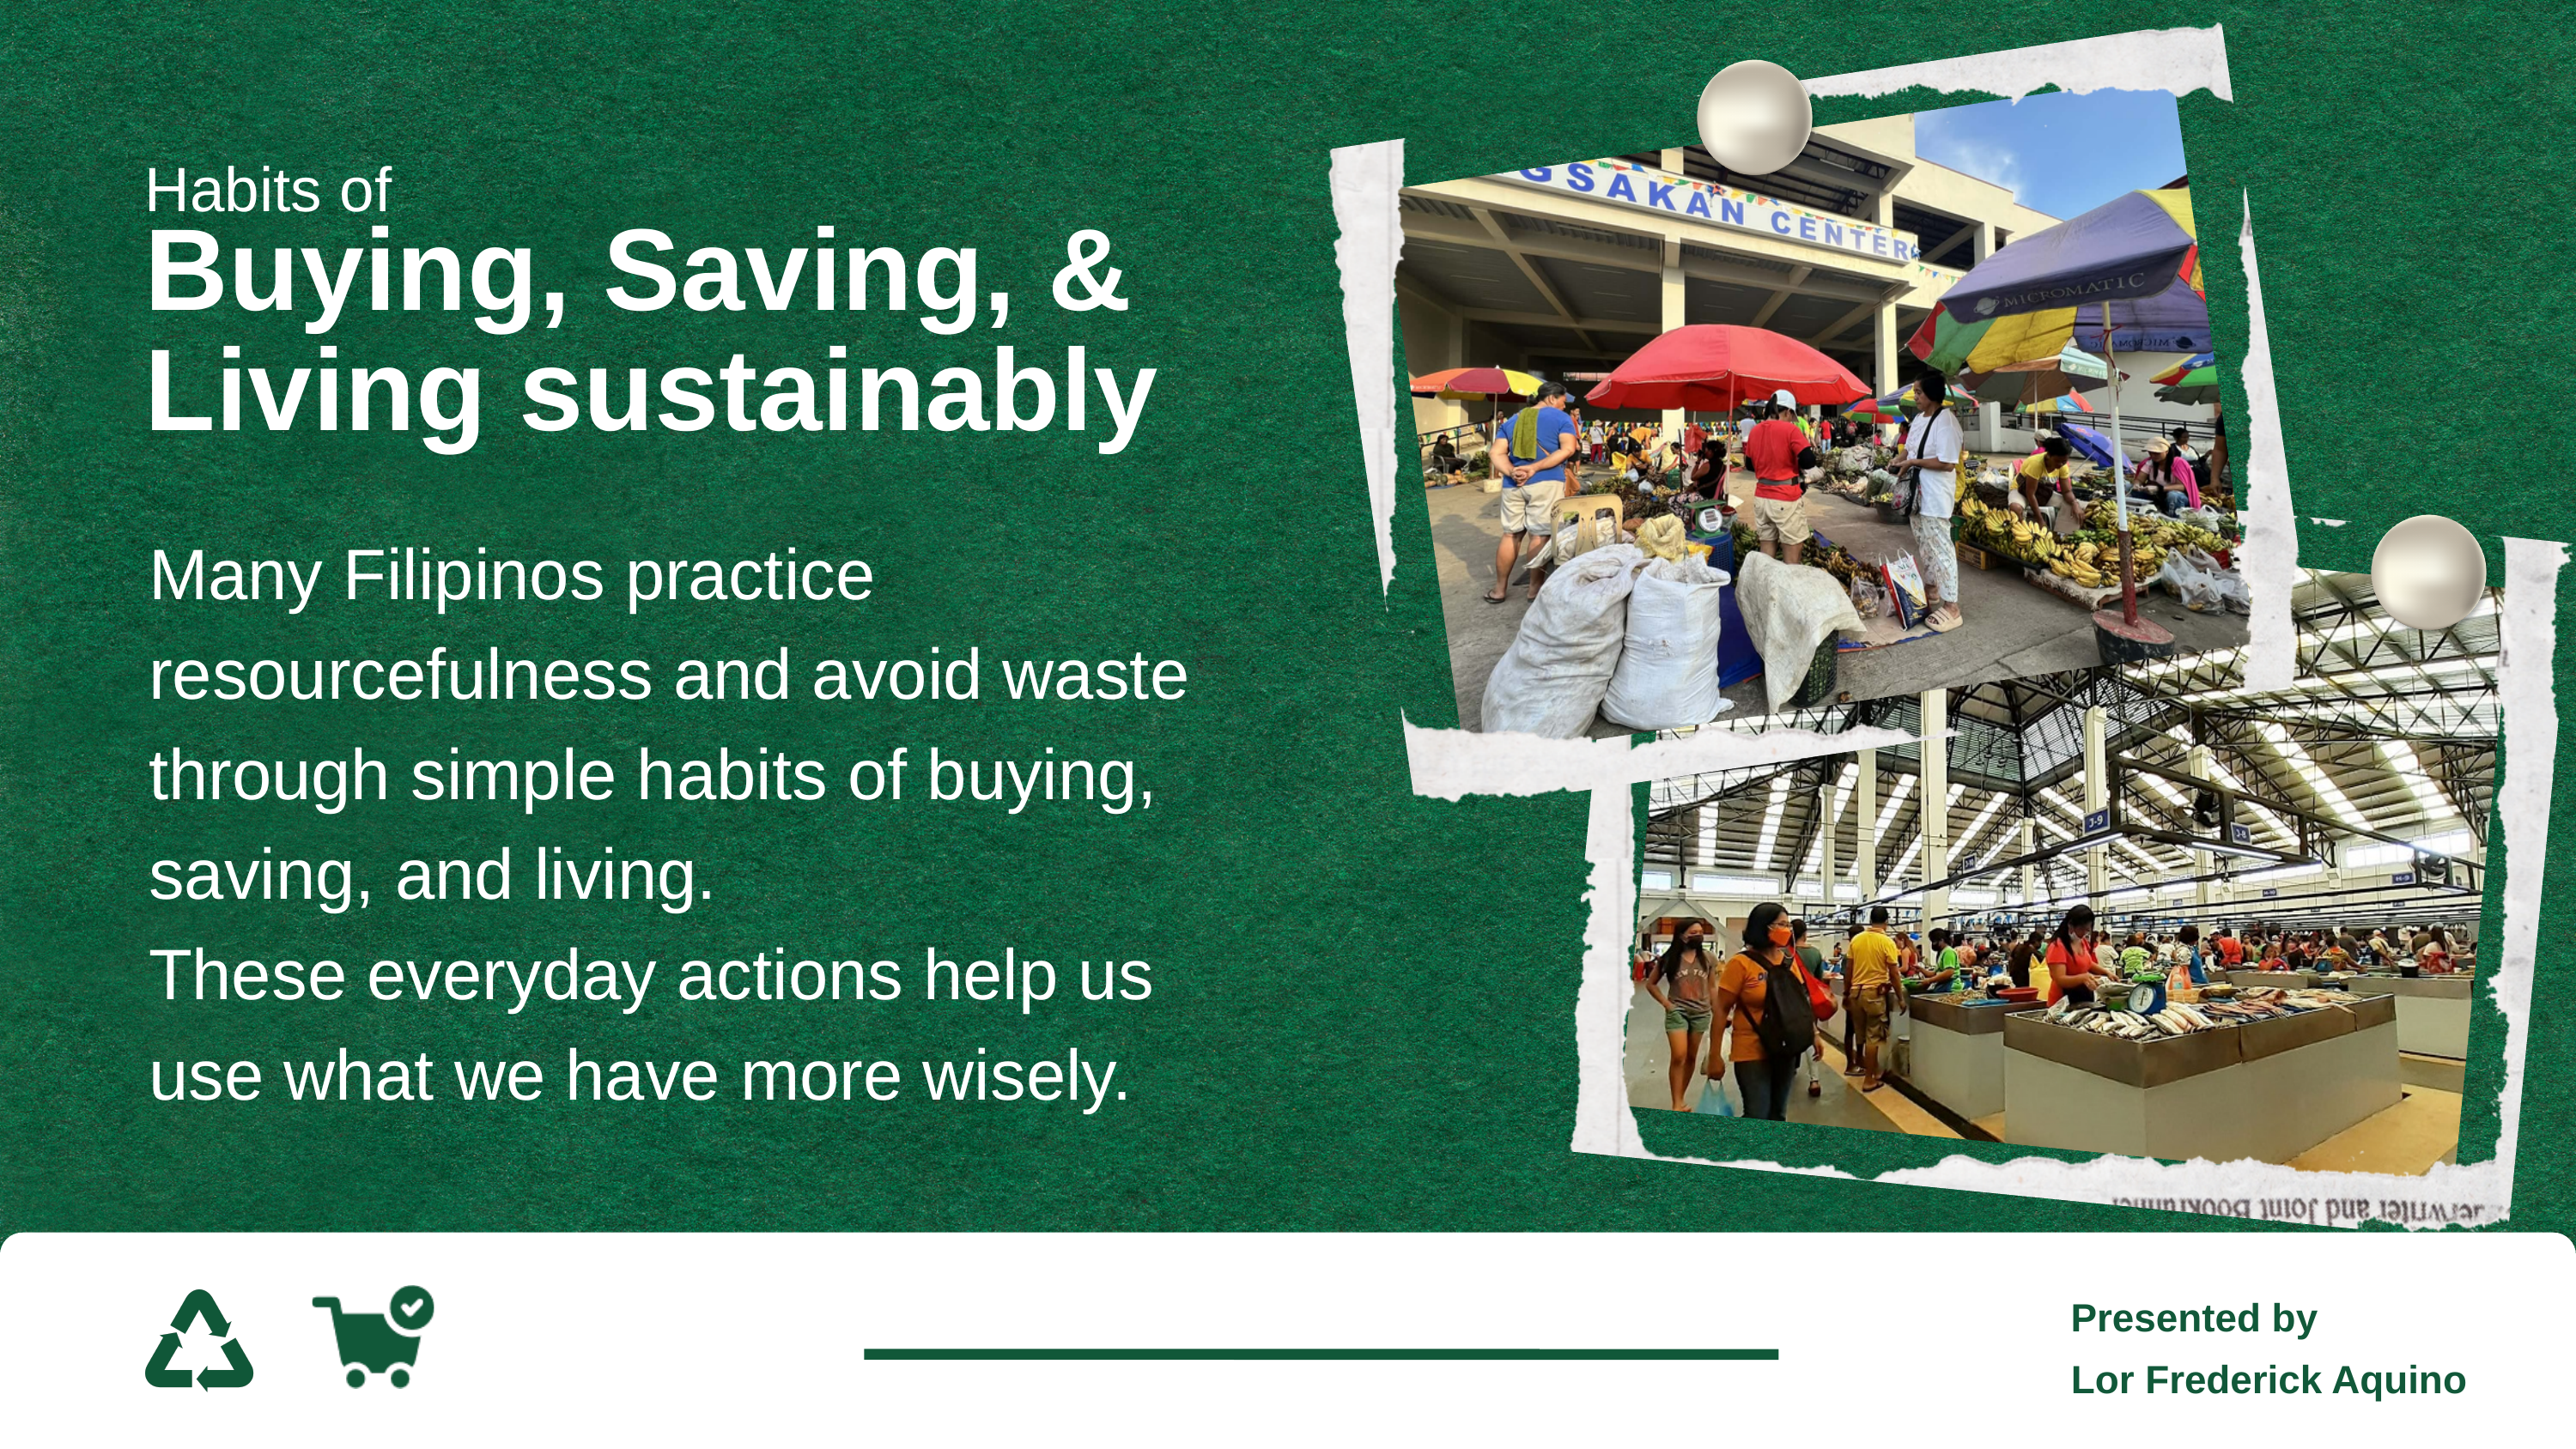

Habits of
Buying, Saving, & Living sustainably

Many Filipinos practice resourcefulness and avoid waste through simple habits of buying, saving, and living.
These everyday actions help us use what we have more wisely.

Presented by

Lor Frederick Aquino